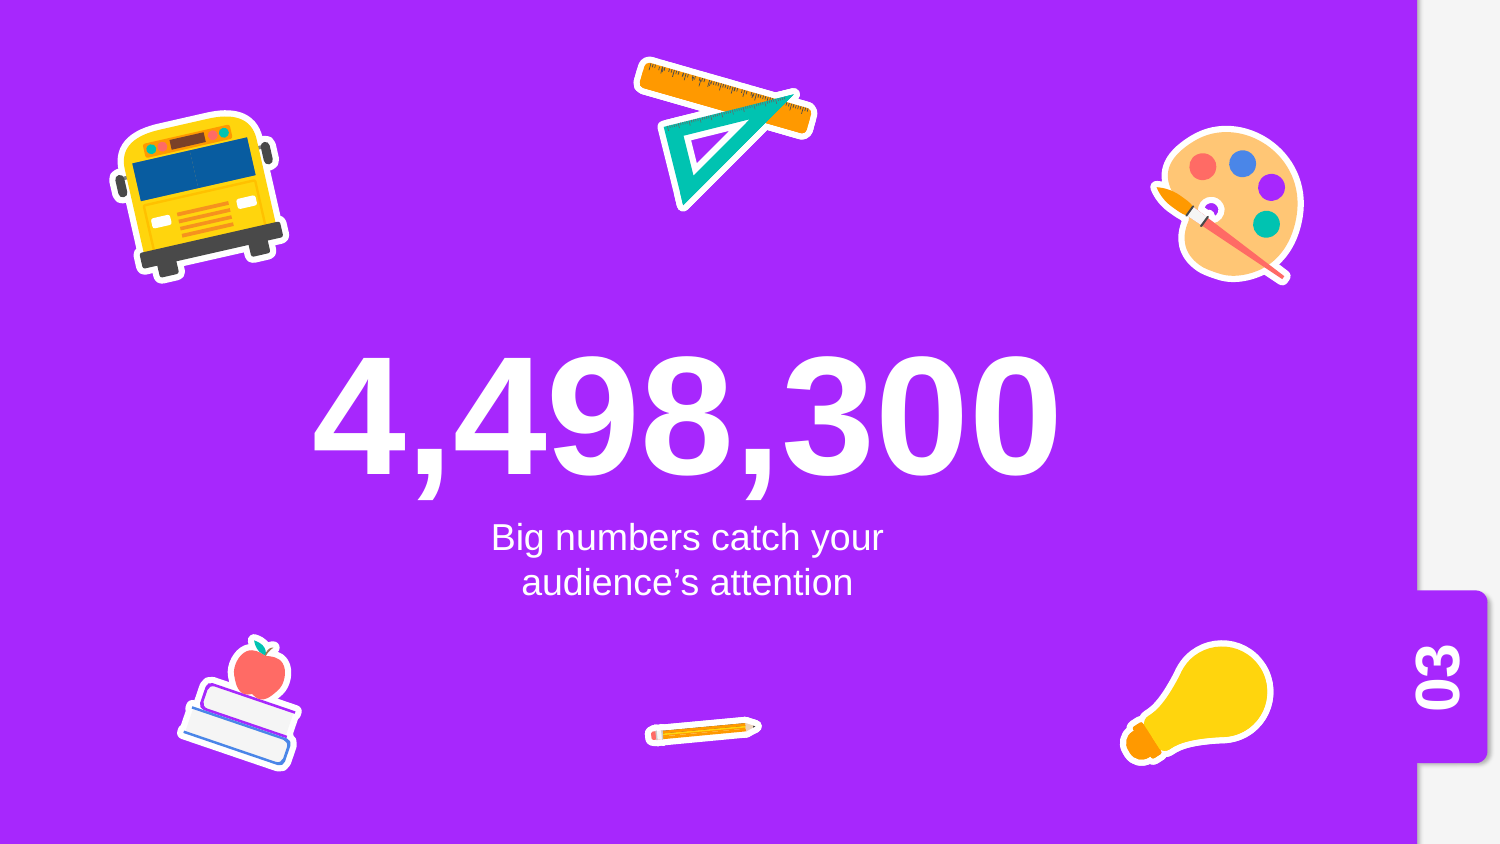

# 4,498,300
Big numbers catch your audience’s attention
03